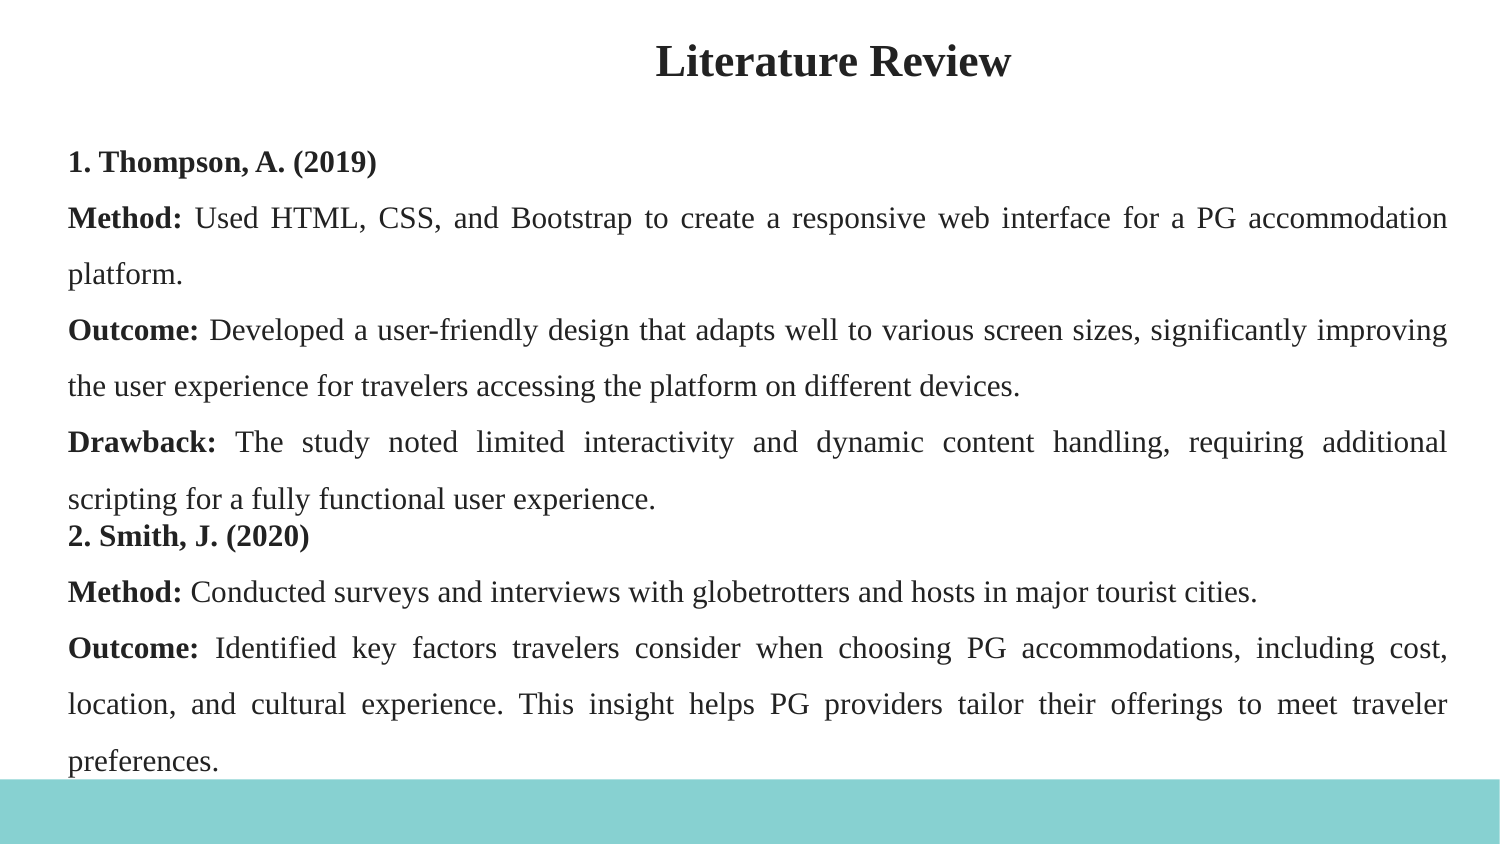

Literature Review

1. Thompson, A. (2019)
Method: Used HTML, CSS, and Bootstrap to create a responsive web interface for a PG accommodation platform.
Outcome: Developed a user-friendly design that adapts well to various screen sizes, significantly improving the user experience for travelers accessing the platform on different devices.
Drawback: The study noted limited interactivity and dynamic content handling, requiring additional scripting for a fully functional user experience.
2. Smith, J. (2020)
Method: Conducted surveys and interviews with globetrotters and hosts in major tourist cities.
Outcome: Identified key factors travelers consider when choosing PG accommodations, including cost, location, and cultural experience. This insight helps PG providers tailor their offerings to meet traveler preferences.

																			 8